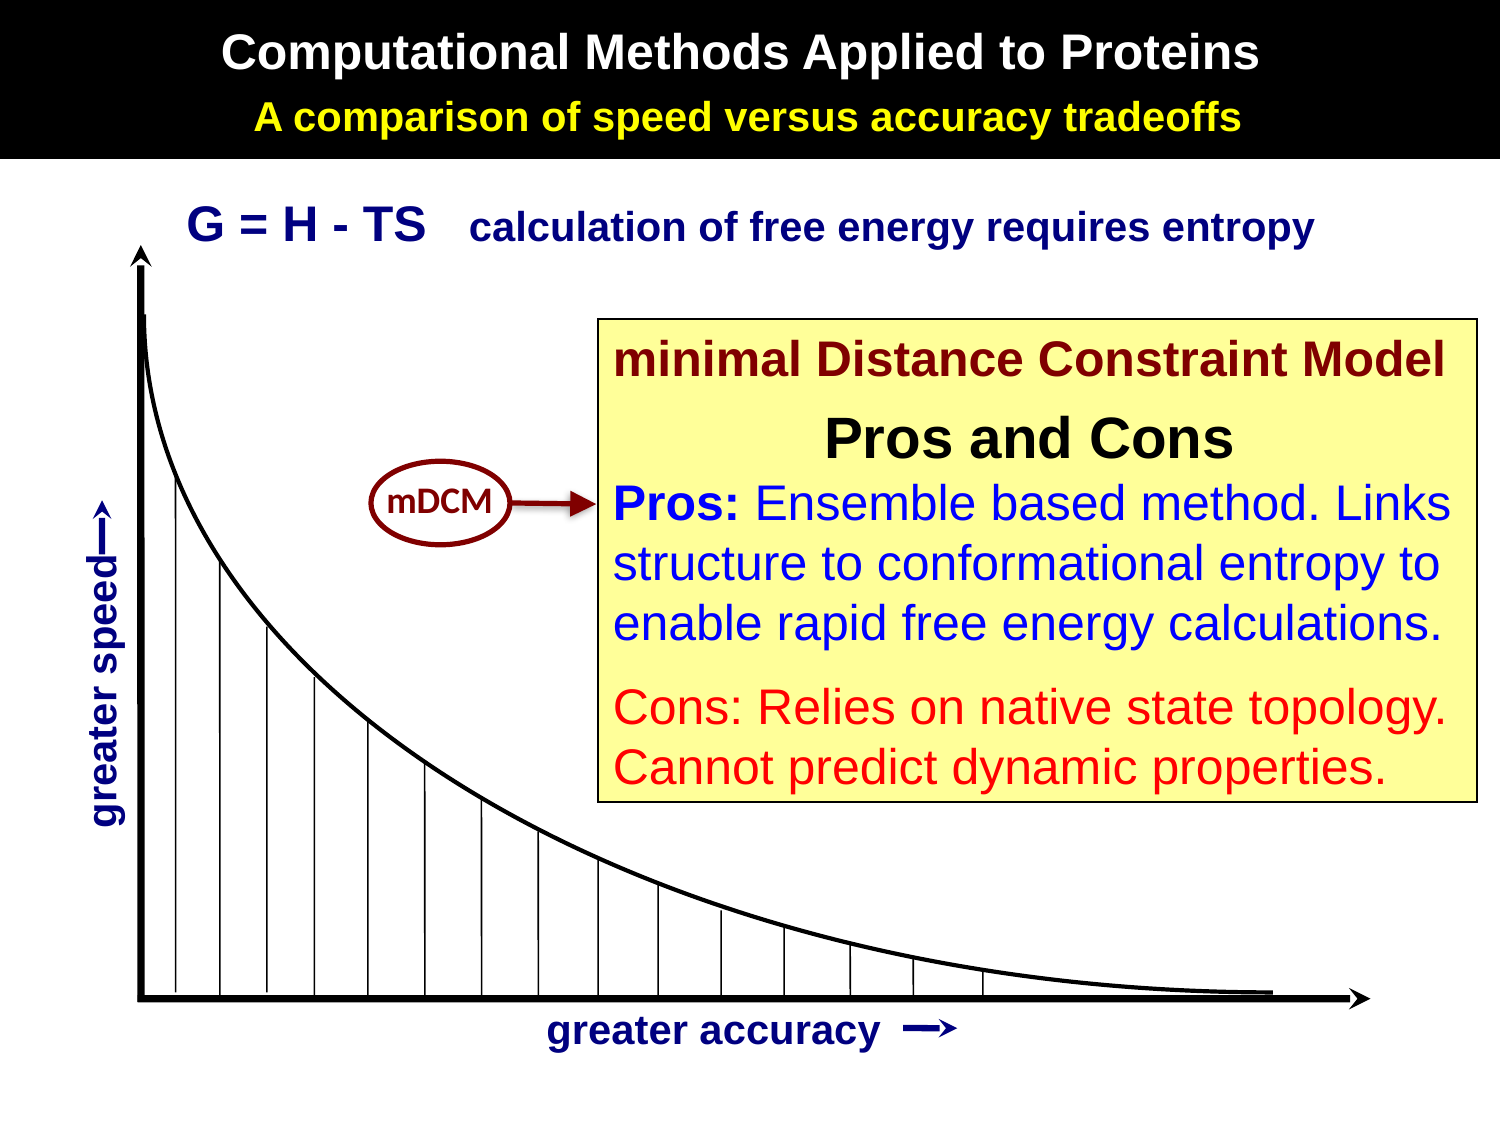

Computational Methods Applied to Proteins
A comparison of speed versus accuracy tradeoffs
G = H - TS   calculation of free energy requires entropy

greater speed

greater accuracy

minimal Distance Constraint Model
             Pros and Cons
Pros: Ensemble based method. Links structure to conformational entropy to enable rapid free energy calculations.
Cons: Relies on native state topology.
Cannot predict dynamic properties.

mDCM